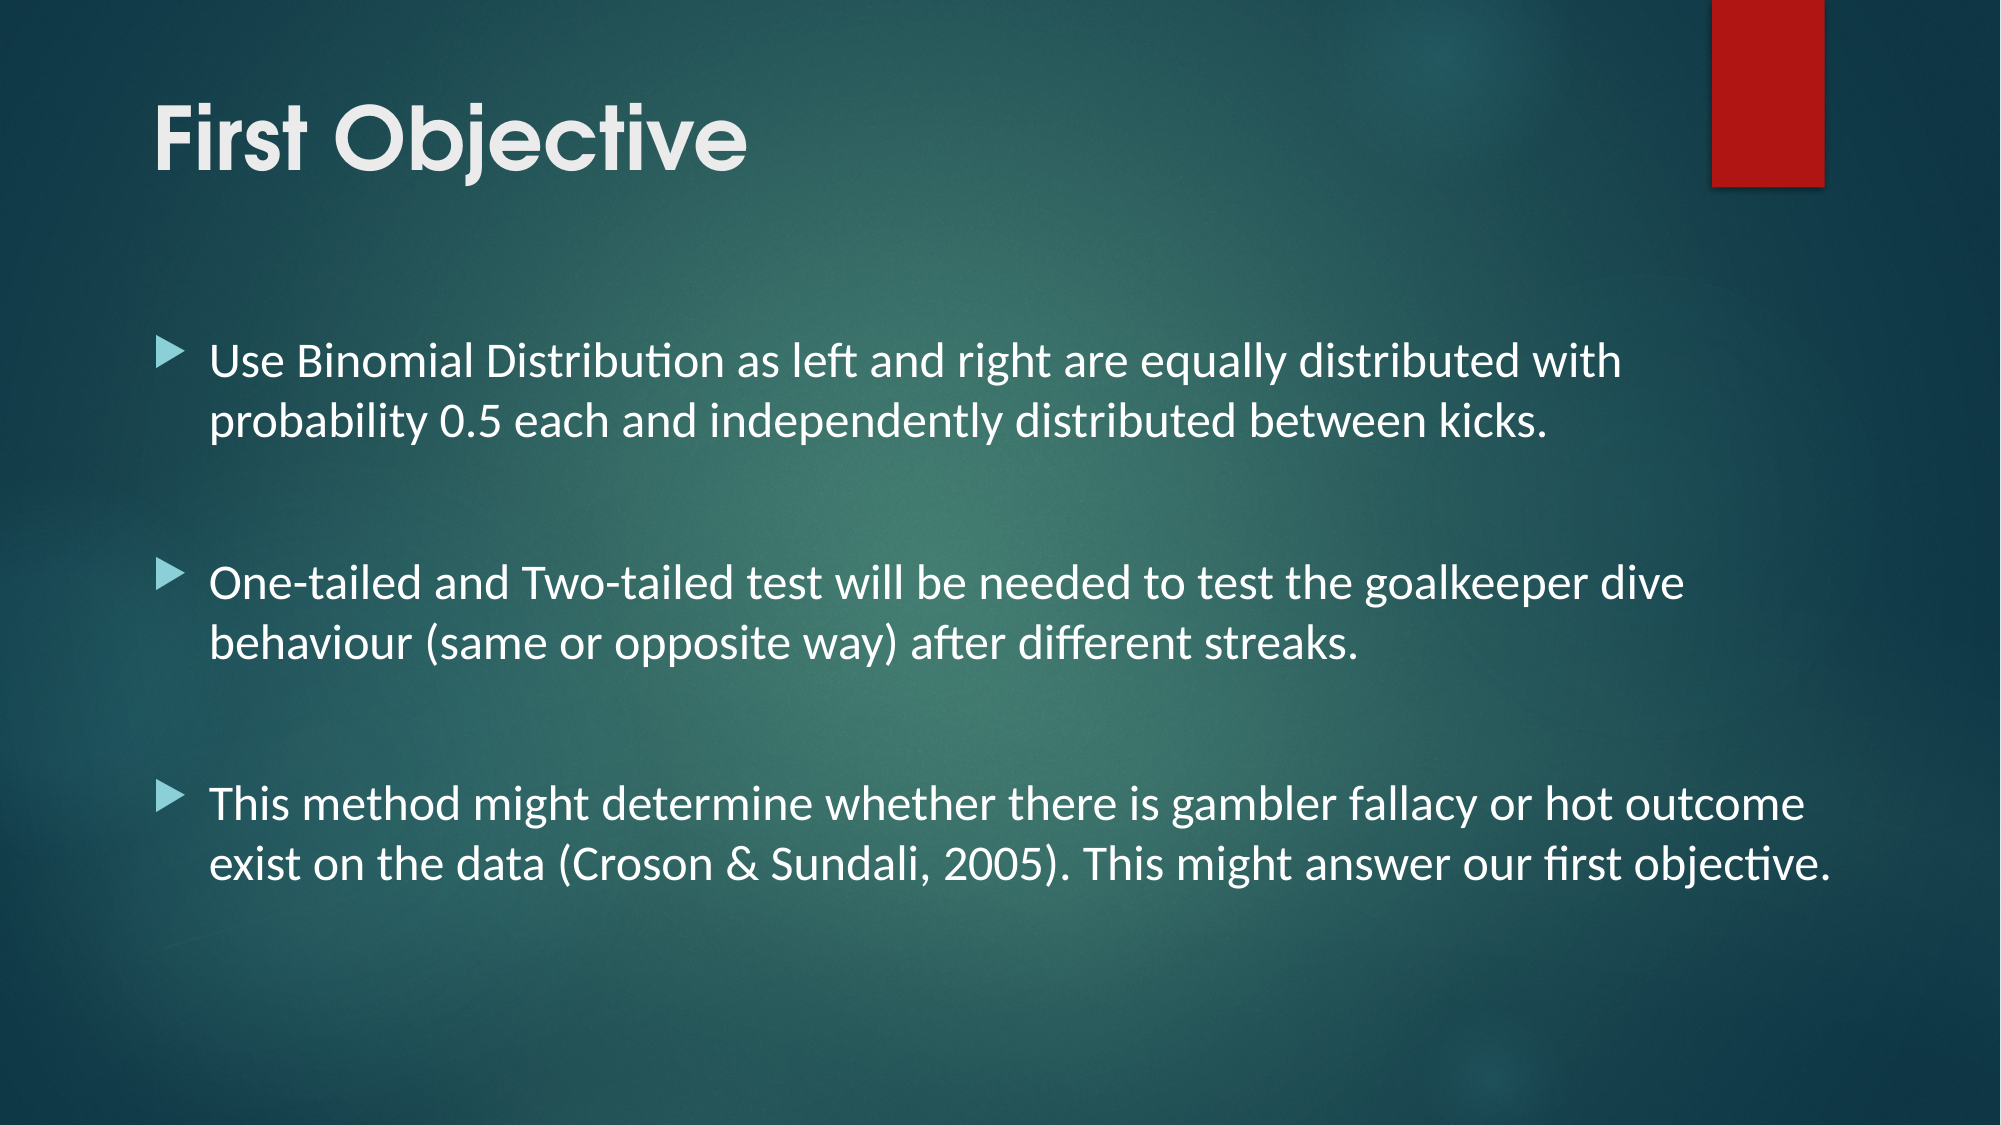

# First Objective
Use Binomial Distribution as left and right are equally distributed with probability 0.5 each and independently distributed between kicks.

One-tailed and Two-tailed test will be needed to test the goalkeeper dive behaviour (same or opposite way) after different streaks.

This method might determine whether there is gambler fallacy or hot outcome exist on the data (Croson & Sundali, 2005). This might answer our first objective.